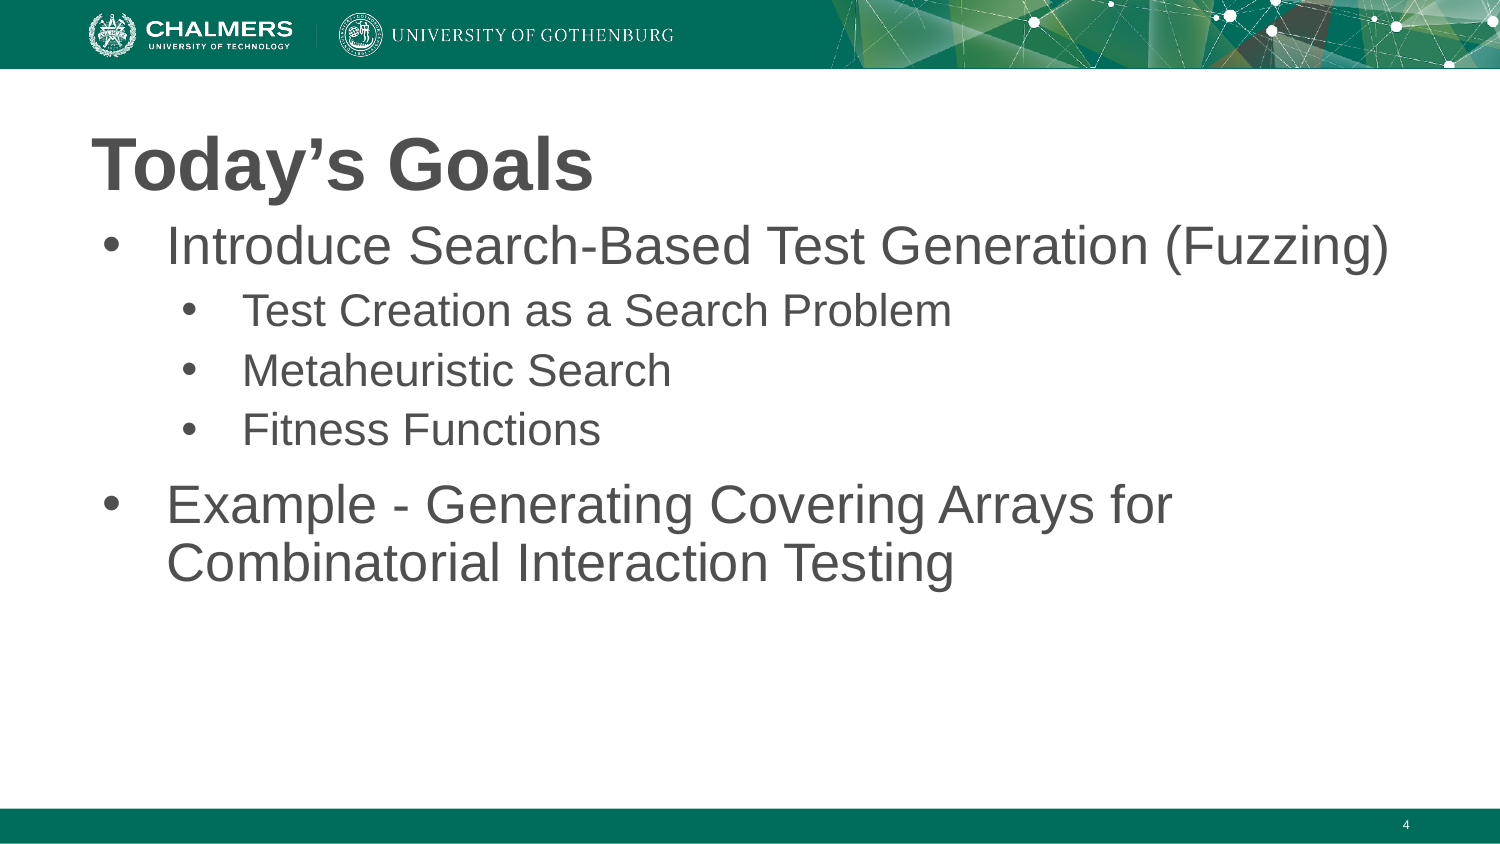

# Today’s Goals
Introduce Search-Based Test Generation (Fuzzing)
Test Creation as a Search Problem
Metaheuristic Search
Fitness Functions
Example - Generating Covering Arrays for Combinatorial Interaction Testing
4